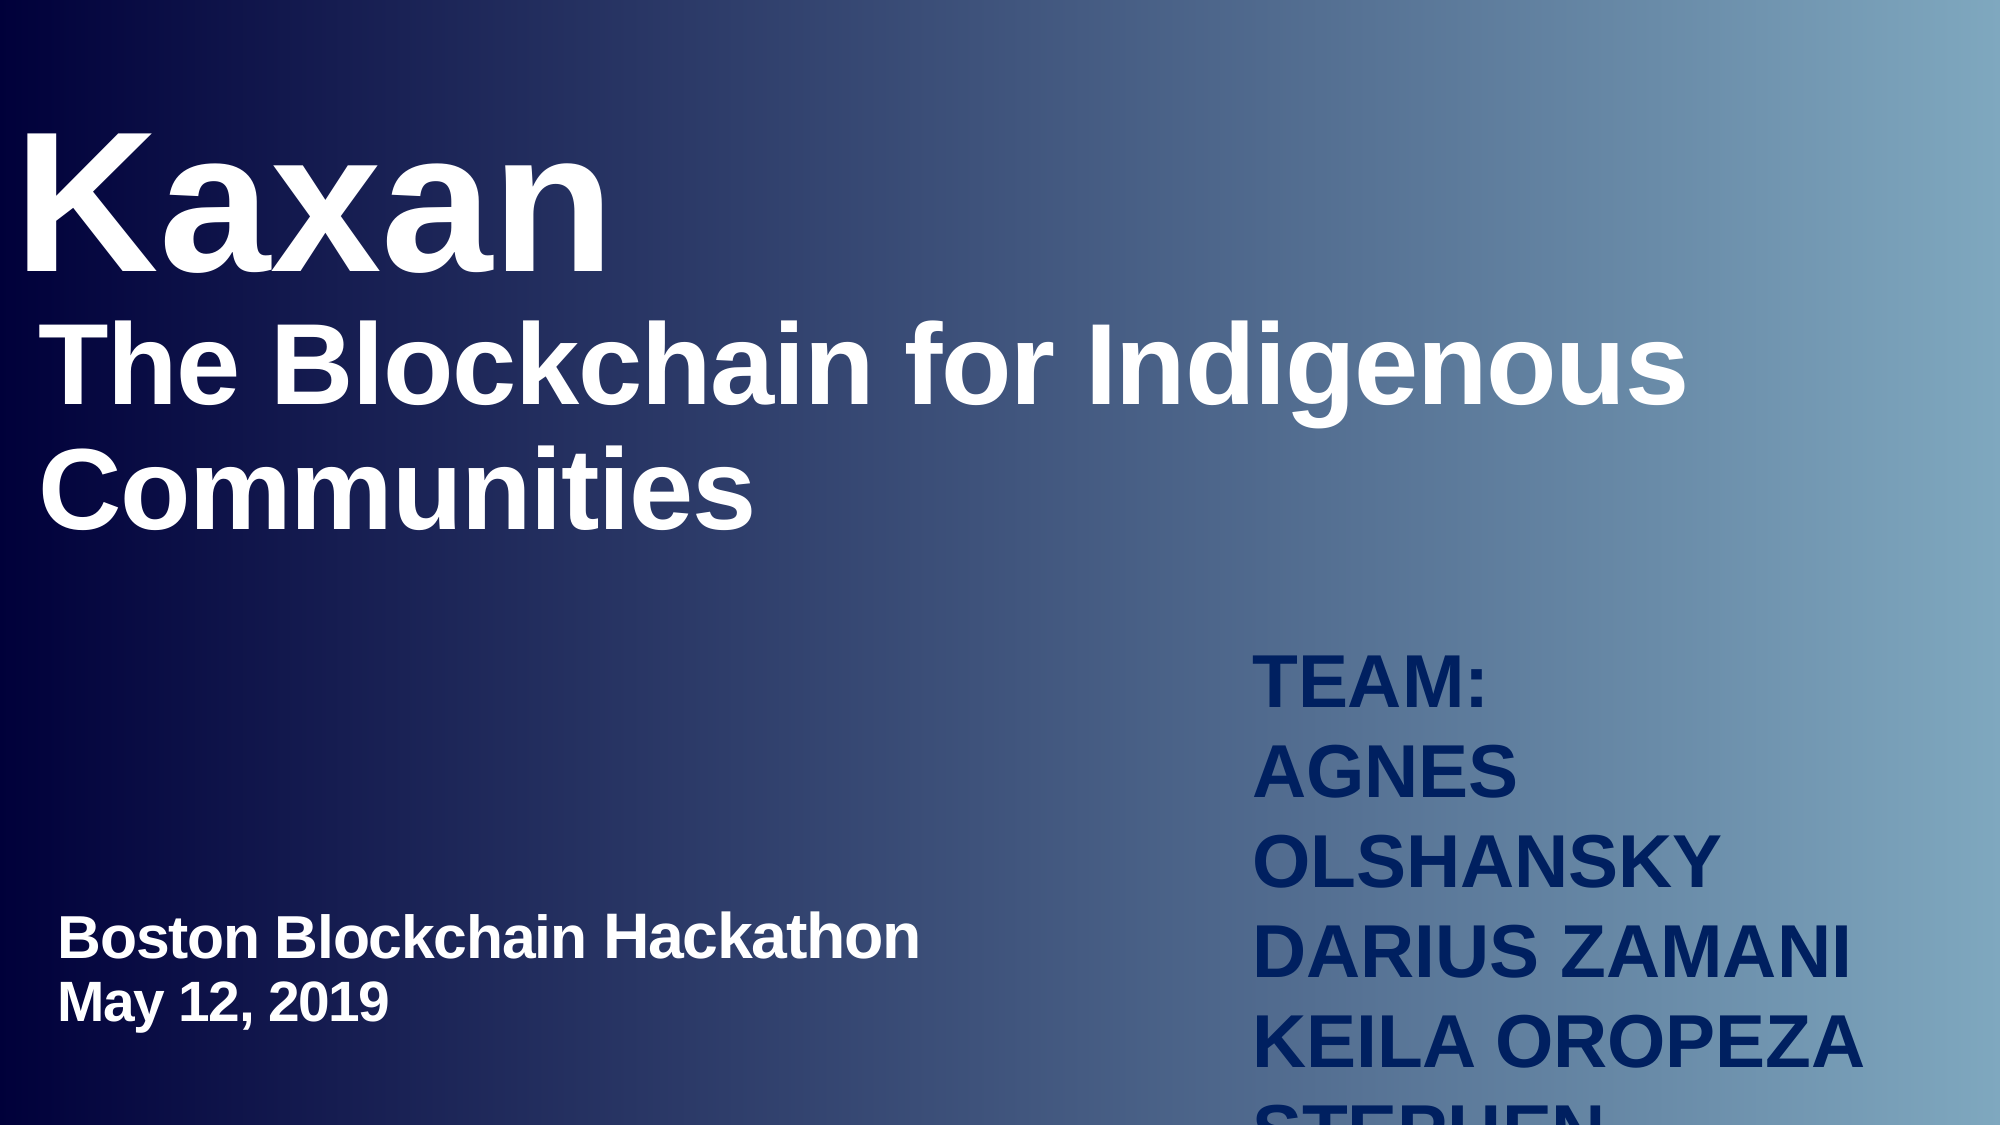

Kaxan
The Blockchain for Indigenous Communities
TEAM:
AGNES  OLSHANSKY
DARIUS ZAMANI
KEILA OROPEZA
STEPHEN BODWELL
Boston Blockchain Hackathon
May 12, 2019